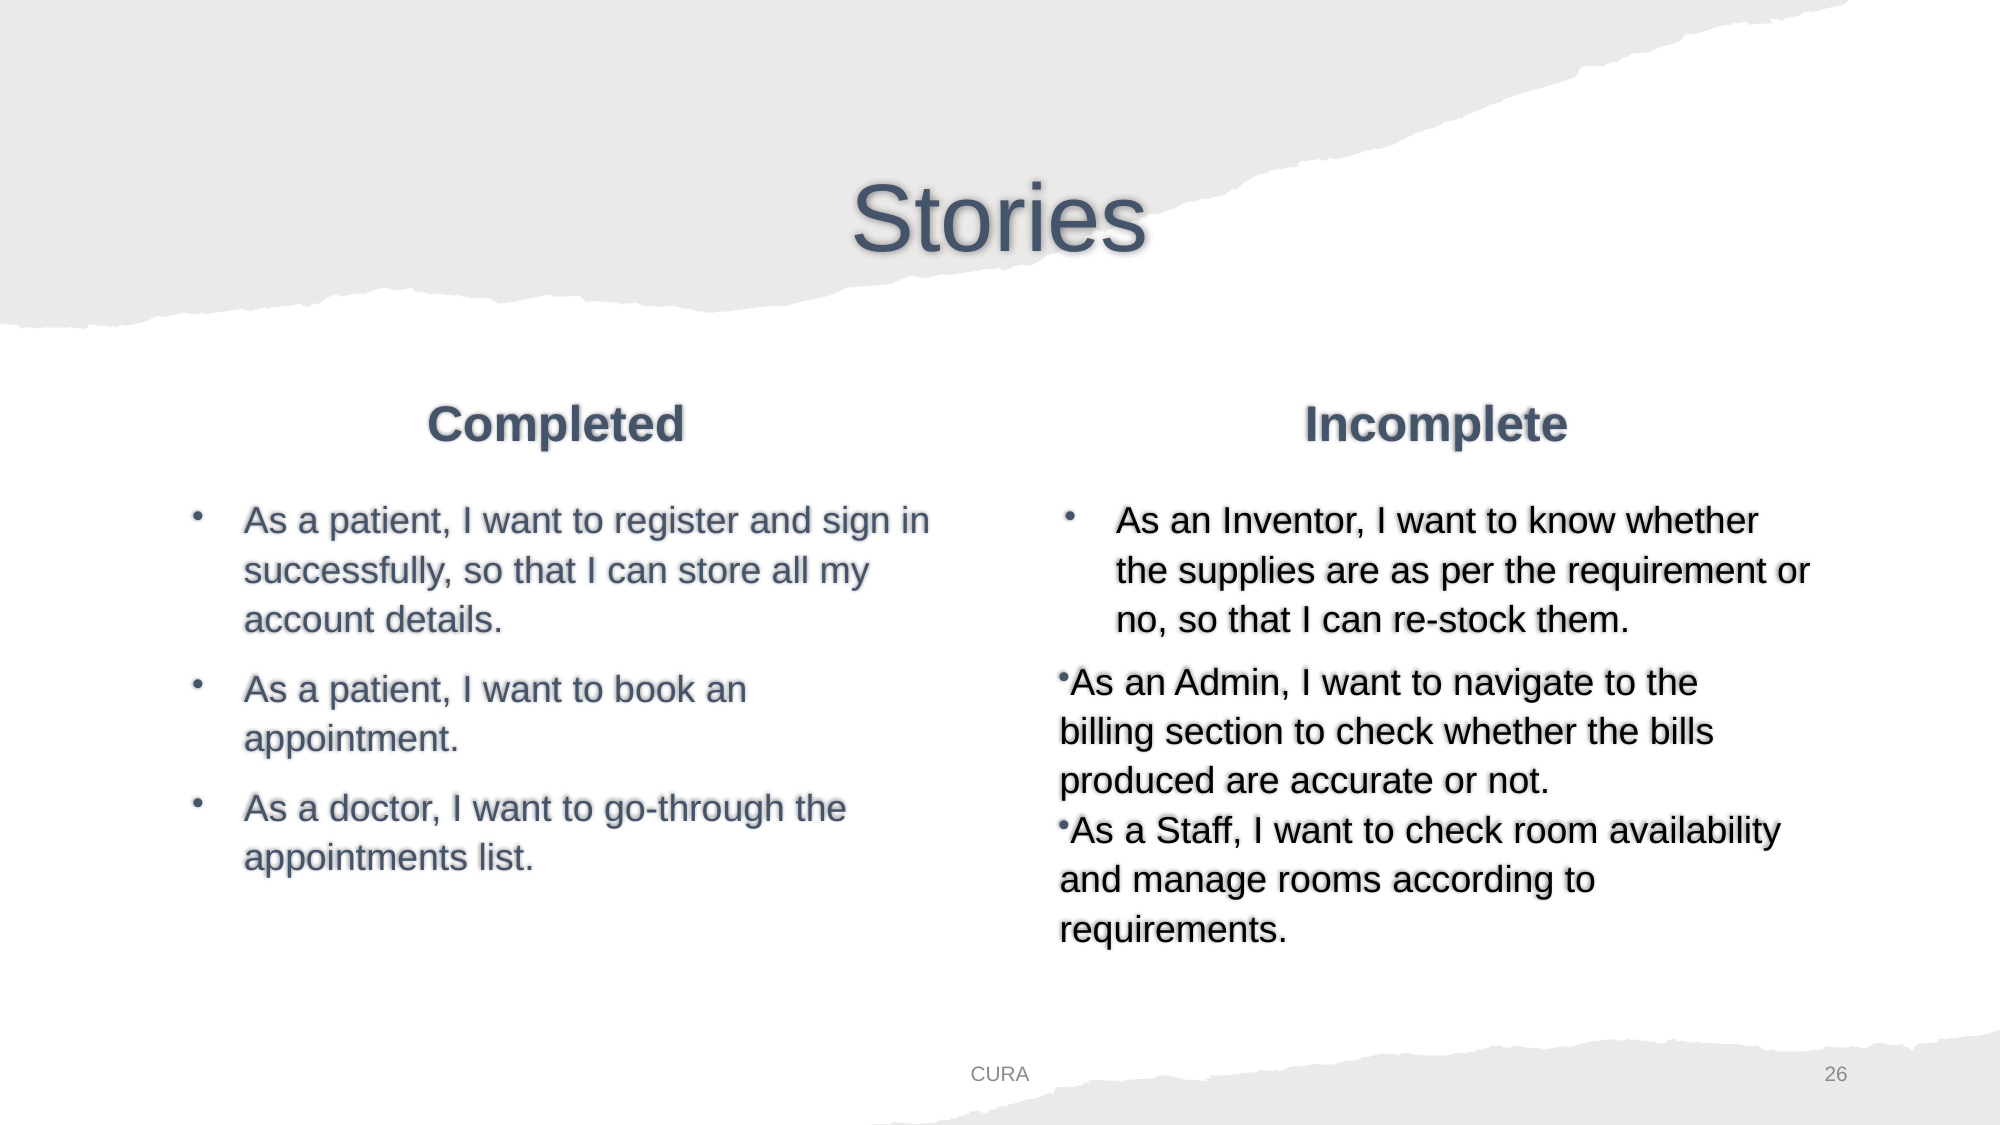

Stories
Incomplete
Completed
As a patient, I want to register and sign in successfully, so that I can store all my account details.
As a patient, I want to book an appointment.
As a doctor, I want to go-through the appointments list.
As an Inventor, I want to know whether the supplies are as per the requirement or no, so that I can re-stock them.
As an Admin, I want to navigate to the     billing section to check whether the bills produced are accurate or not.
As a Staff, I want to check room availability and manage rooms according to requirements.

CURA
26